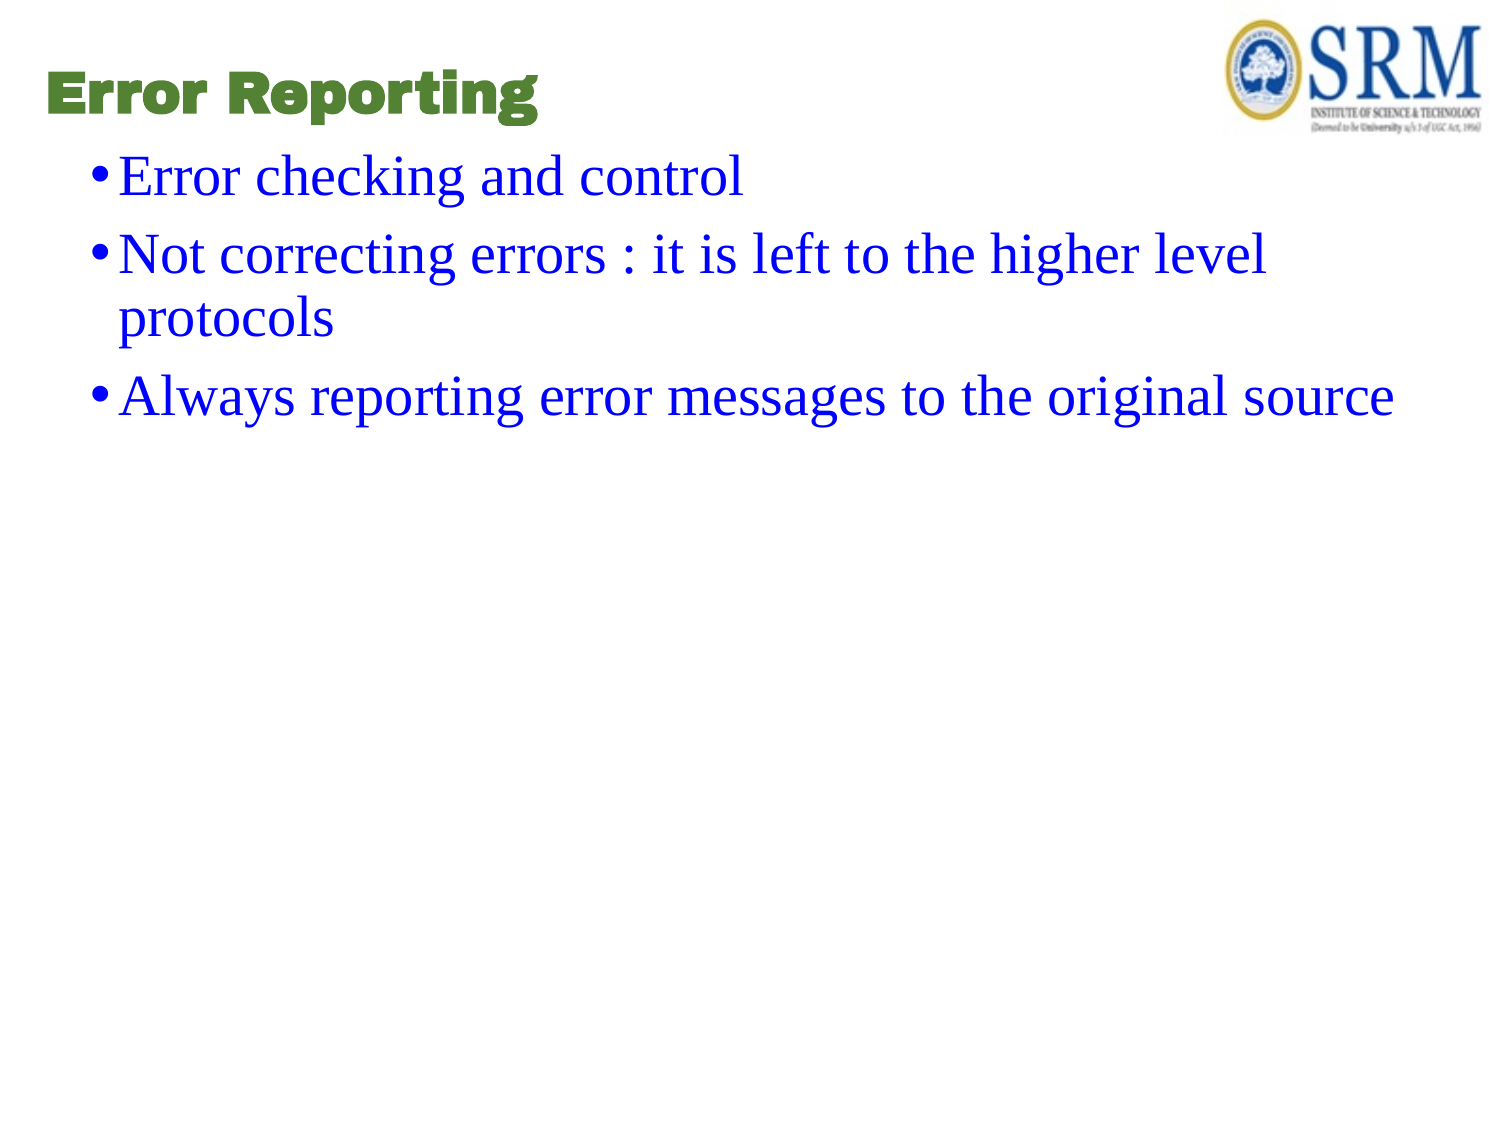

# Error Reporting
Error checking and control
Not correcting errors : it is left to the higher level protocols
Always reporting error messages to the original source